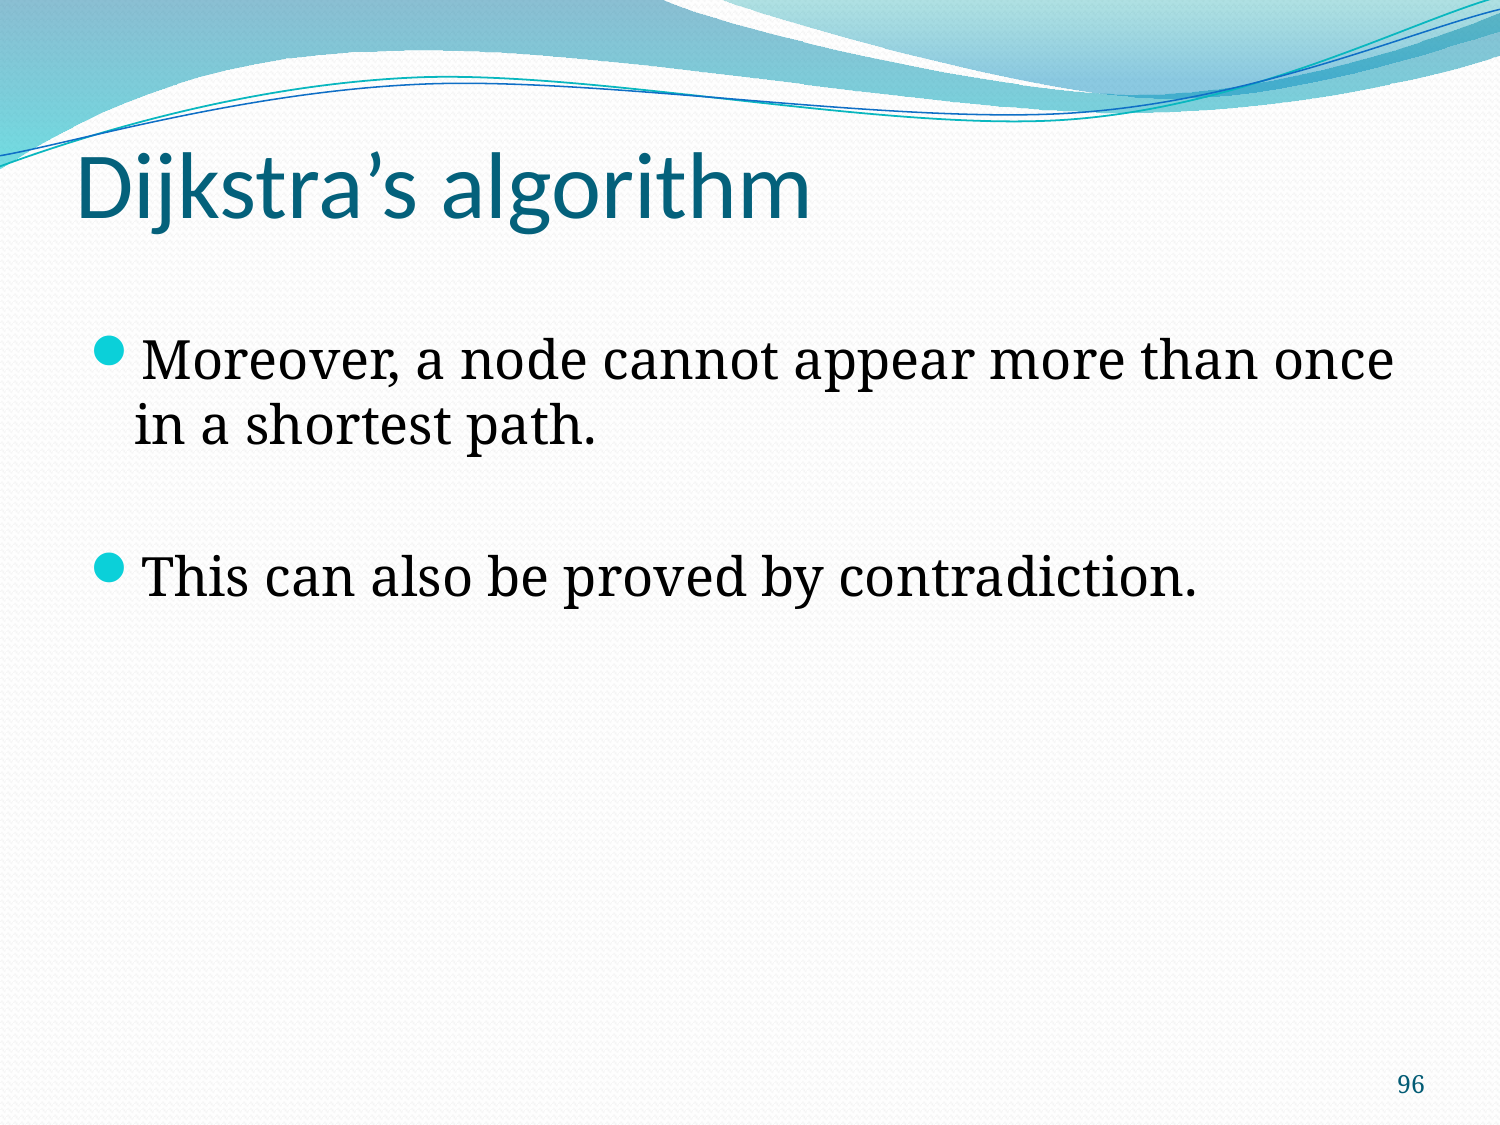

# Dijkstra’s algorithm
Moreover, a node cannot appear more than once in a shortest path.

This can also be proved by contradiction.

96